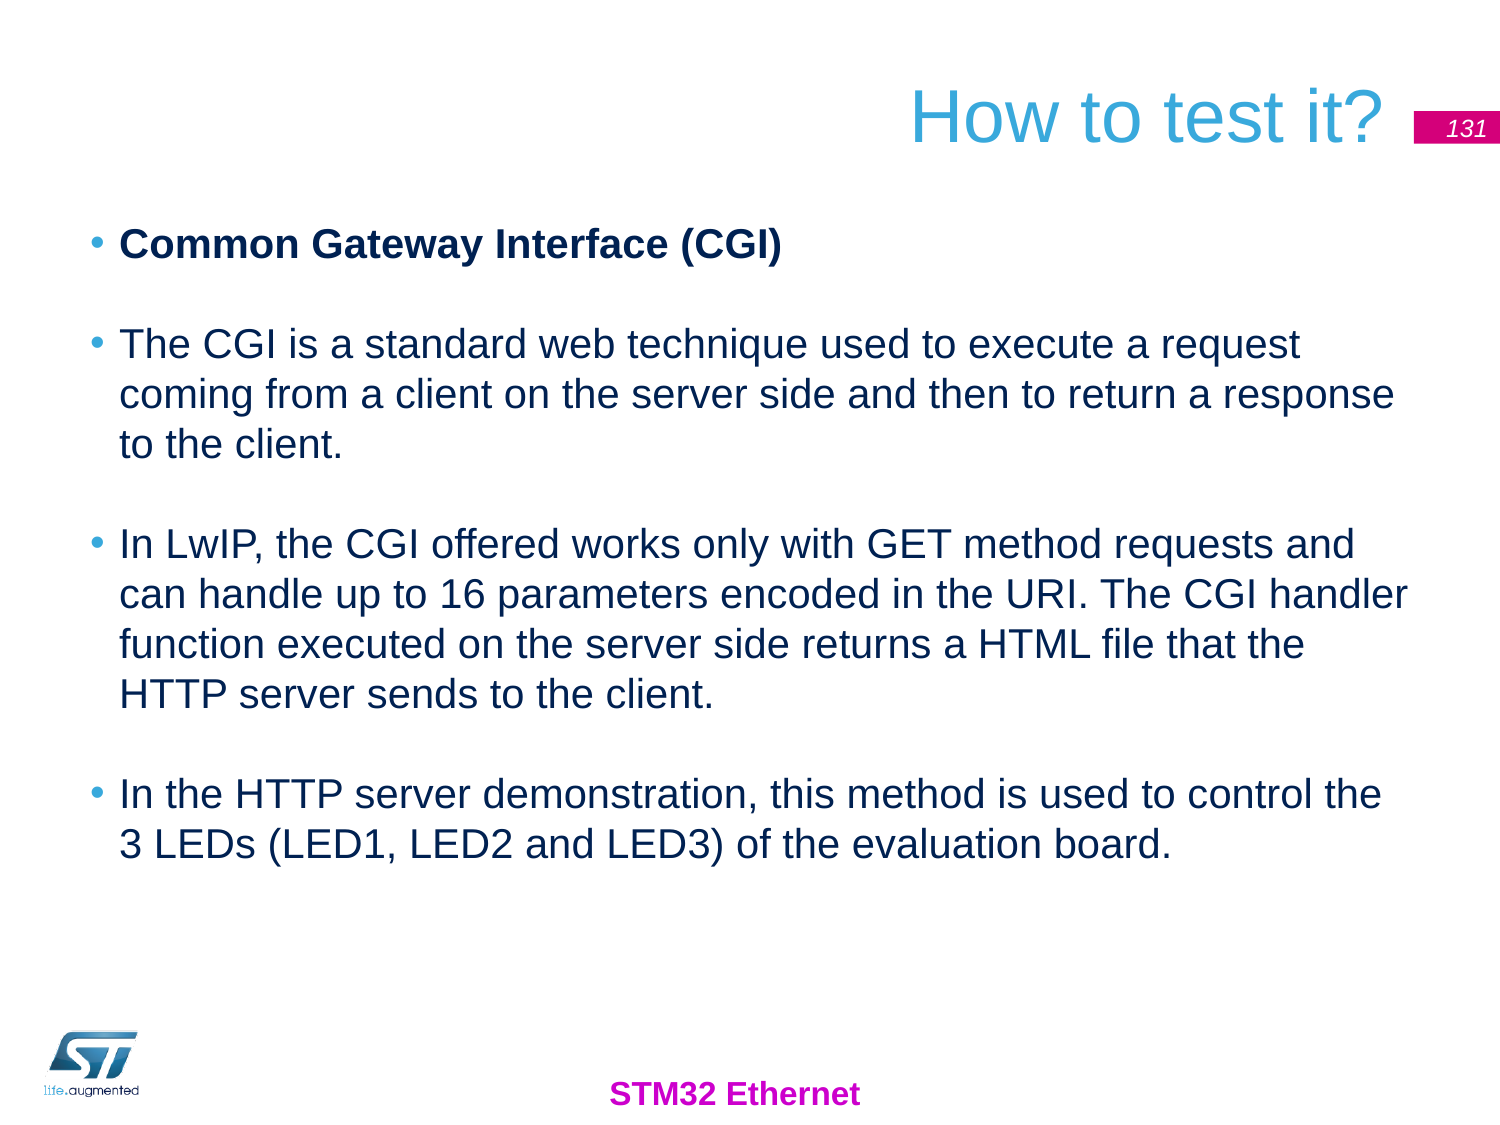

# How to test it?
131
Common Gateway Interface (CGI)
The CGI is a standard web technique used to execute a request coming from a client on the server side and then to return a response to the client.
In LwIP, the CGI offered works only with GET method requests and can handle up to 16 parameters encoded in the URI. The CGI handler function executed on the server side returns a HTML file that the HTTP server sends to the client.
In the HTTP server demonstration, this method is used to control the 3 LEDs (LED1, LED2 and LED3) of the evaluation board.